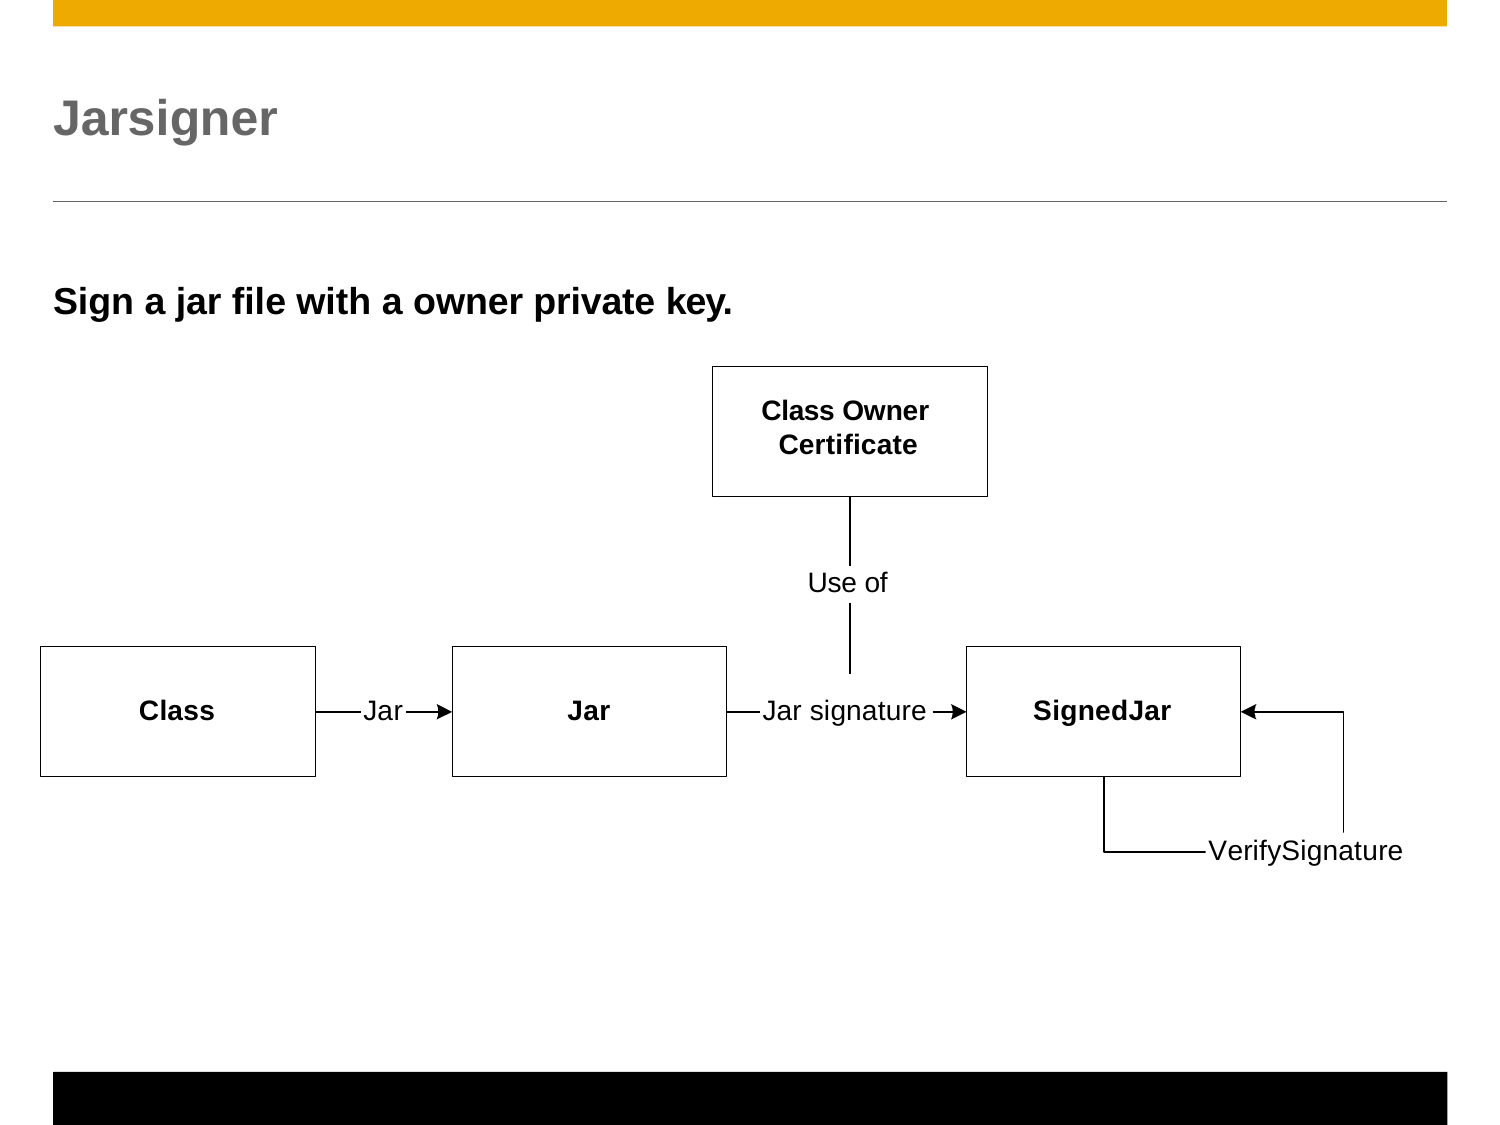

# Jarsigner

Sign a jar file with a owner private key.

Class Owner  Certificate

Use of

Class
Jar
Jar
Jar signature
SignedJar

VerifySignature

©  2011 SAP AG. All rights reserved.